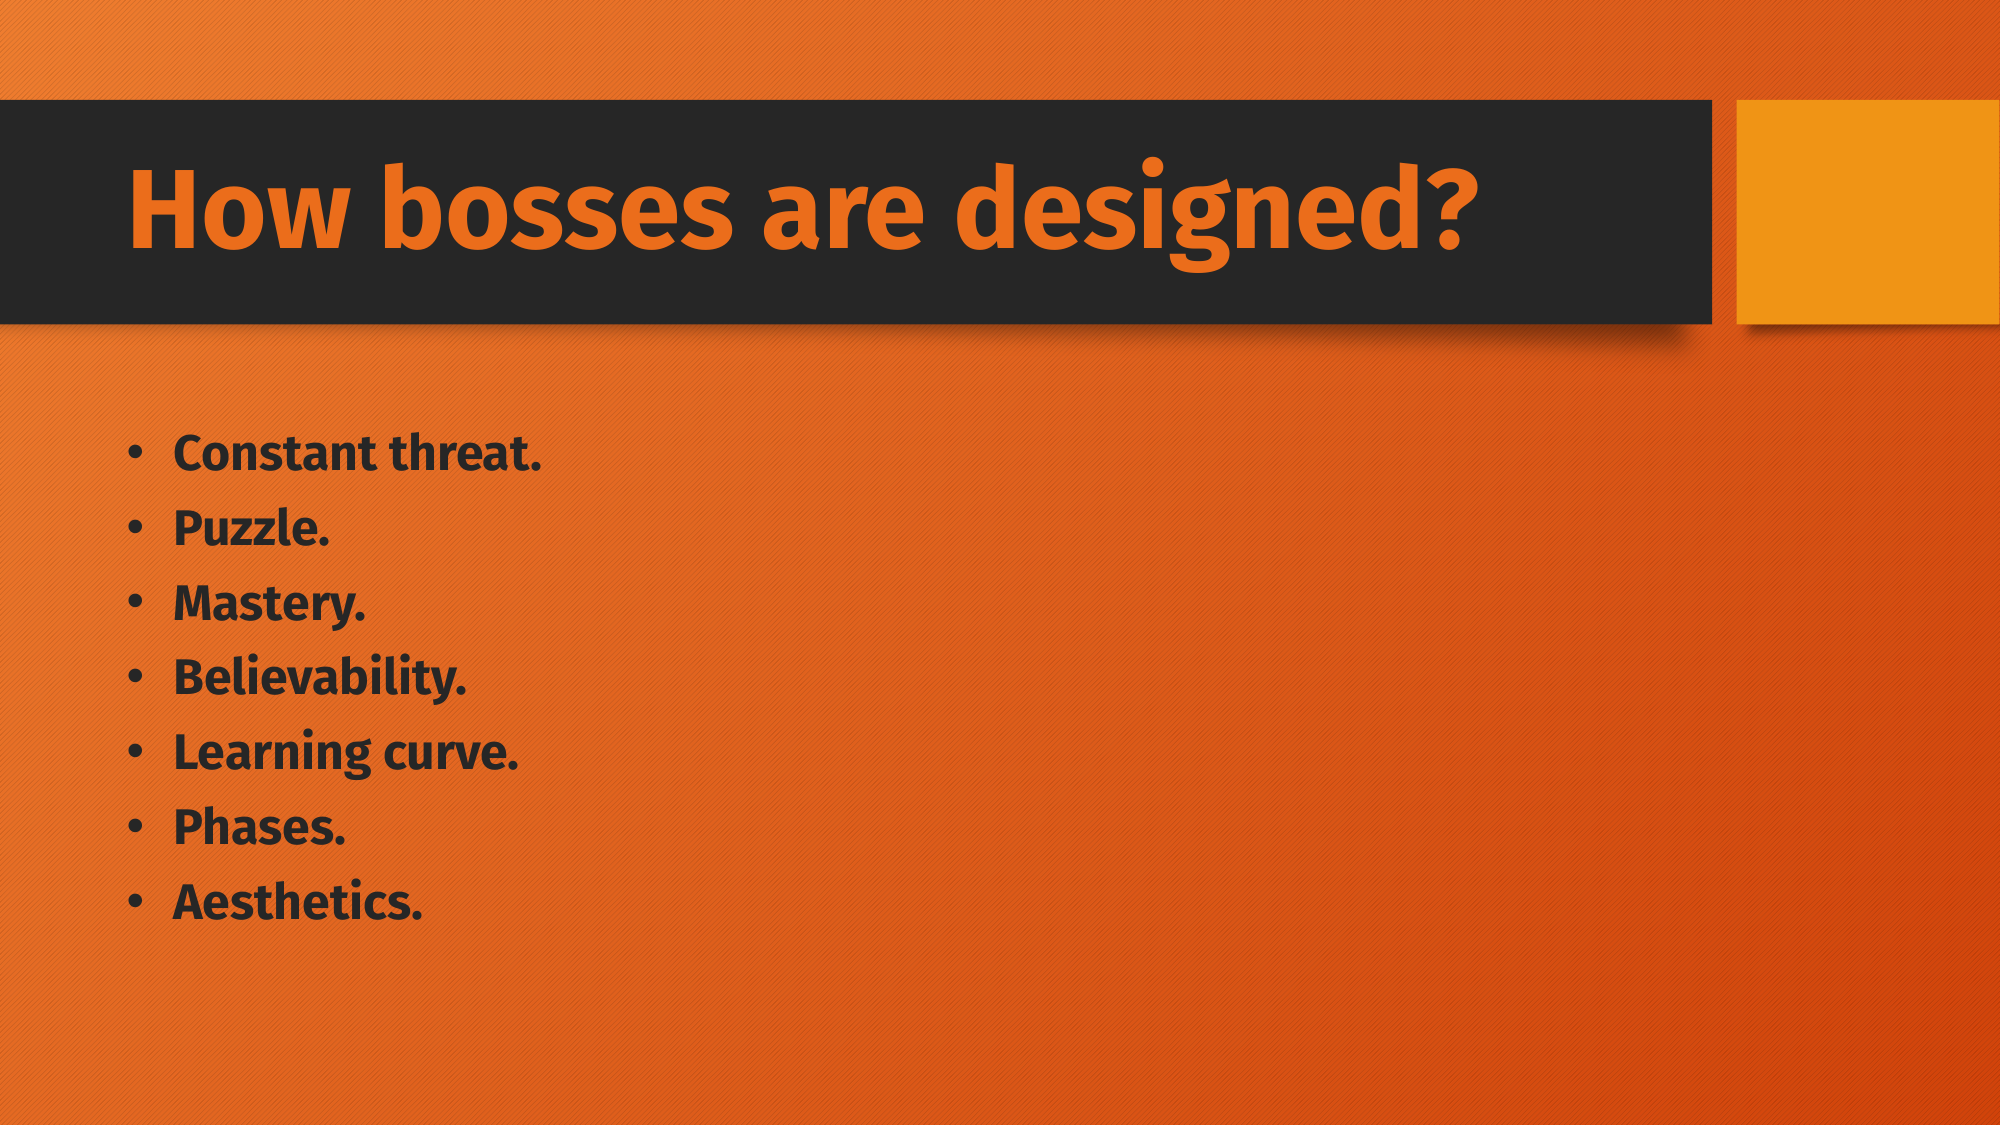

# How bosses are designed?
Constant threat.
Puzzle.
Mastery.
Believability.
Learning curve.
Phases.
Aesthetics.